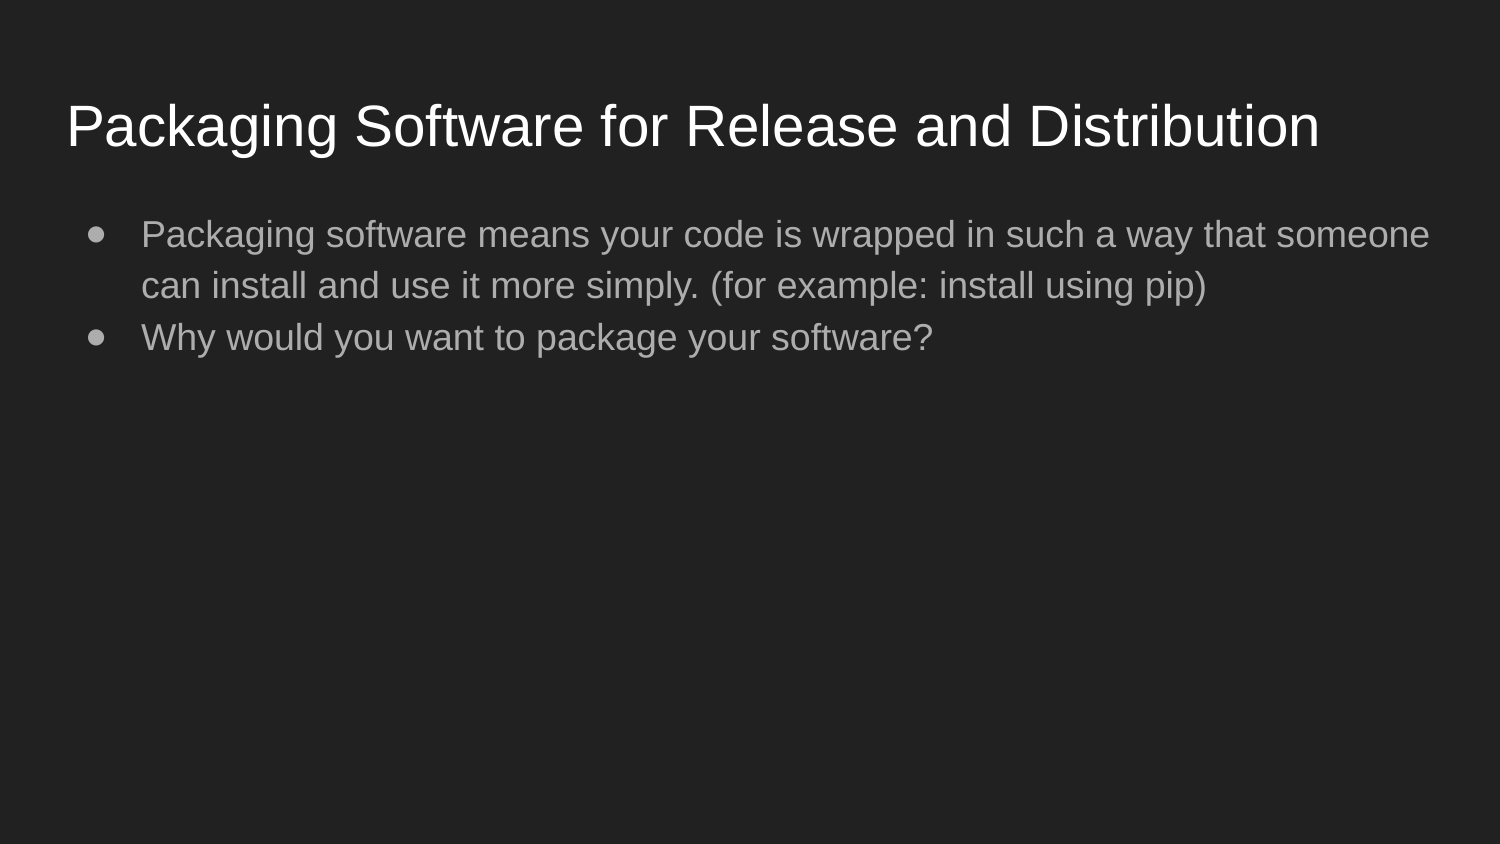

# Packaging Software for Release and Distribution
Packaging software means your code is wrapped in such a way that someone can install and use it more simply. (for example: install using pip)
Why would you want to package your software?